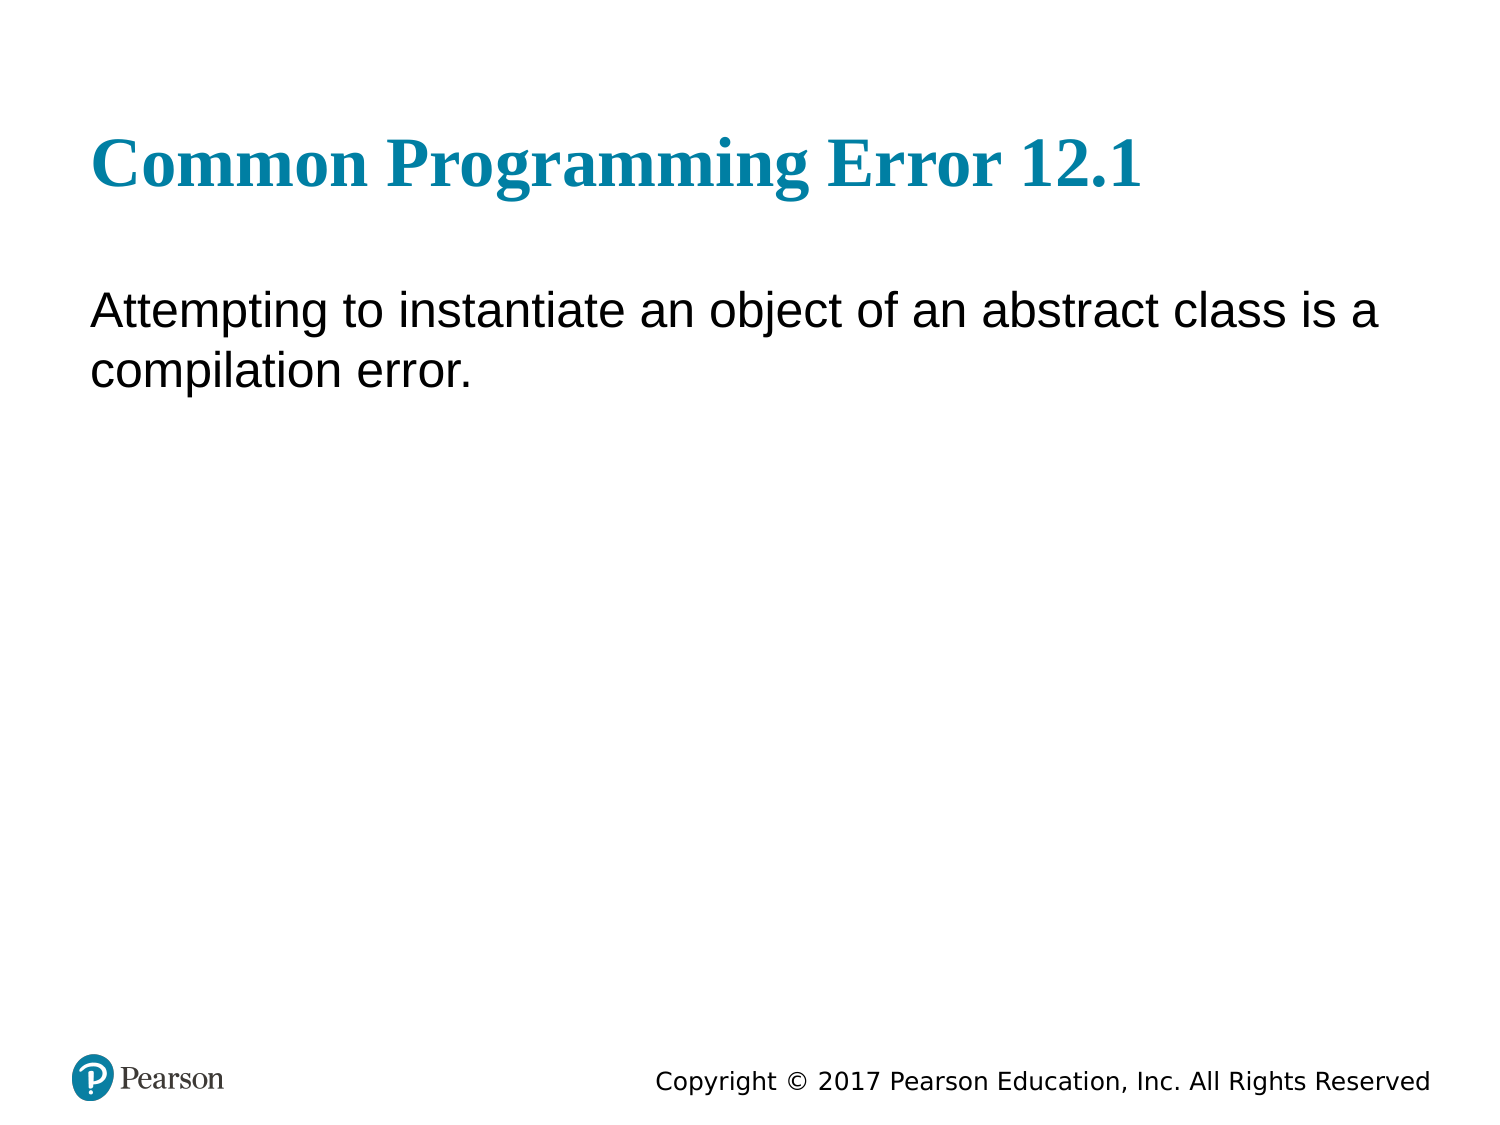

# Common Programming Error 12.1
Attempting to instantiate an object of an abstract class is a compilation error.